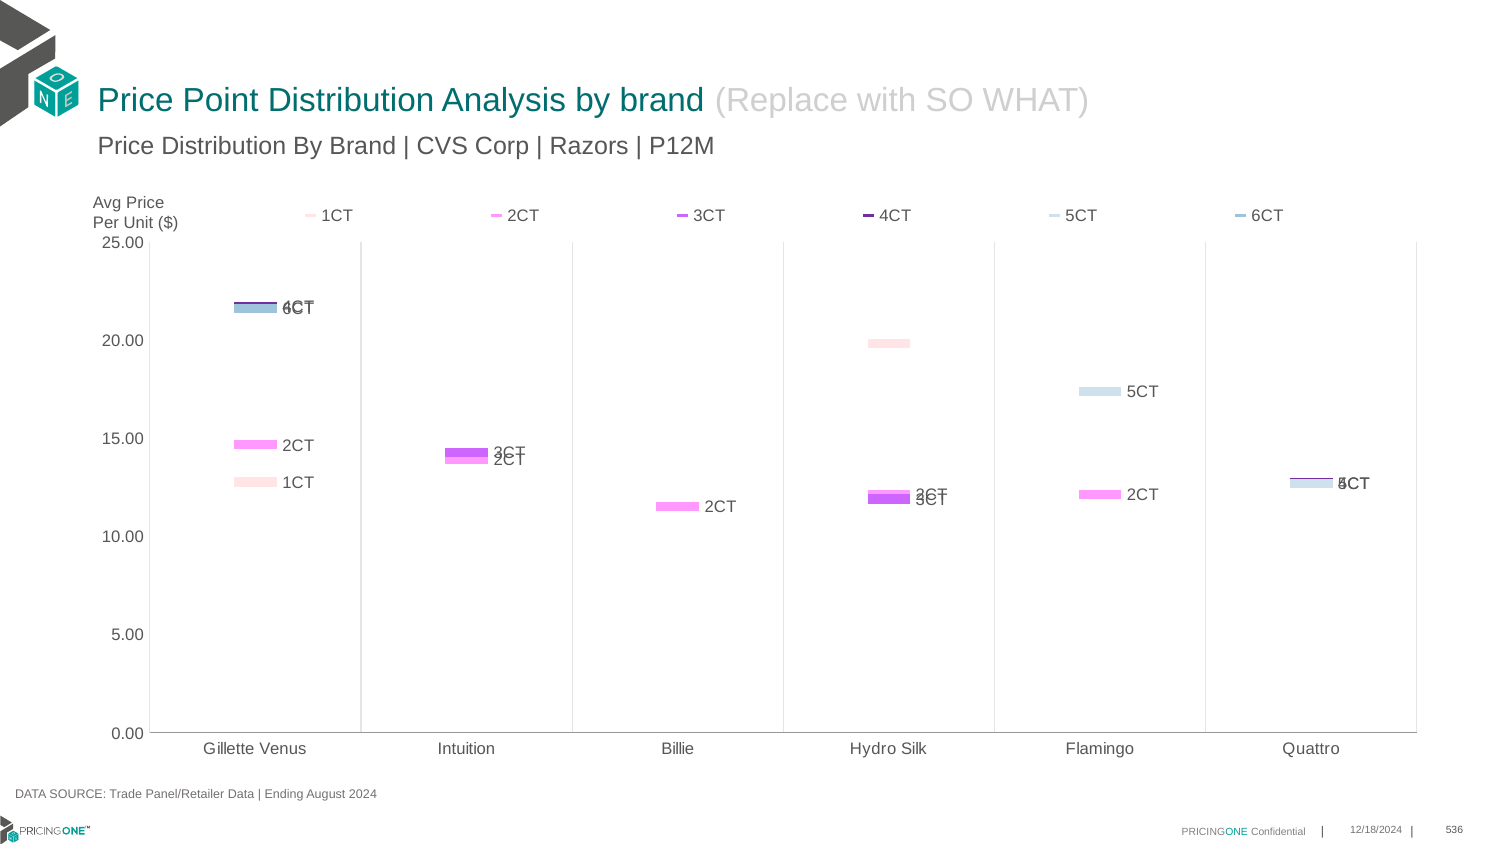

# Price Point Distribution Analysis by brand (Replace with SO WHAT)
Price Distribution By Brand | CVS Corp | Razors | P12M

### Chart

| Category | 1CT | 2CT | 3CT | 4CT | 5CT | 6CT |
|---|---|---|---|---|---|---|
| Gillette Venus | 12.774358105134834 | 14.66587574319533 | None | 21.72164653755449 | None | 21.60195428372012 |
| Intuition | None | 13.946127992985923 | 14.286261941637404 | None | None | None |
| Billie | None | 11.537165123005963 | None | None | None | None |
| Hydro Silk | 19.824299210159516 | 12.145933759326383 | 11.901811904869353 | None | None | None |
| Flamingo | None | 12.128967559135335 | None | None | 17.370282040647034 | None |
| Quattro | None | None | None | 12.714130475512421 | 12.693506378846068 | None |
Avg Price
Per Unit ($)
DATA SOURCE: Trade Panel/Retailer Data | Ending August 2024
12/18/2024
536